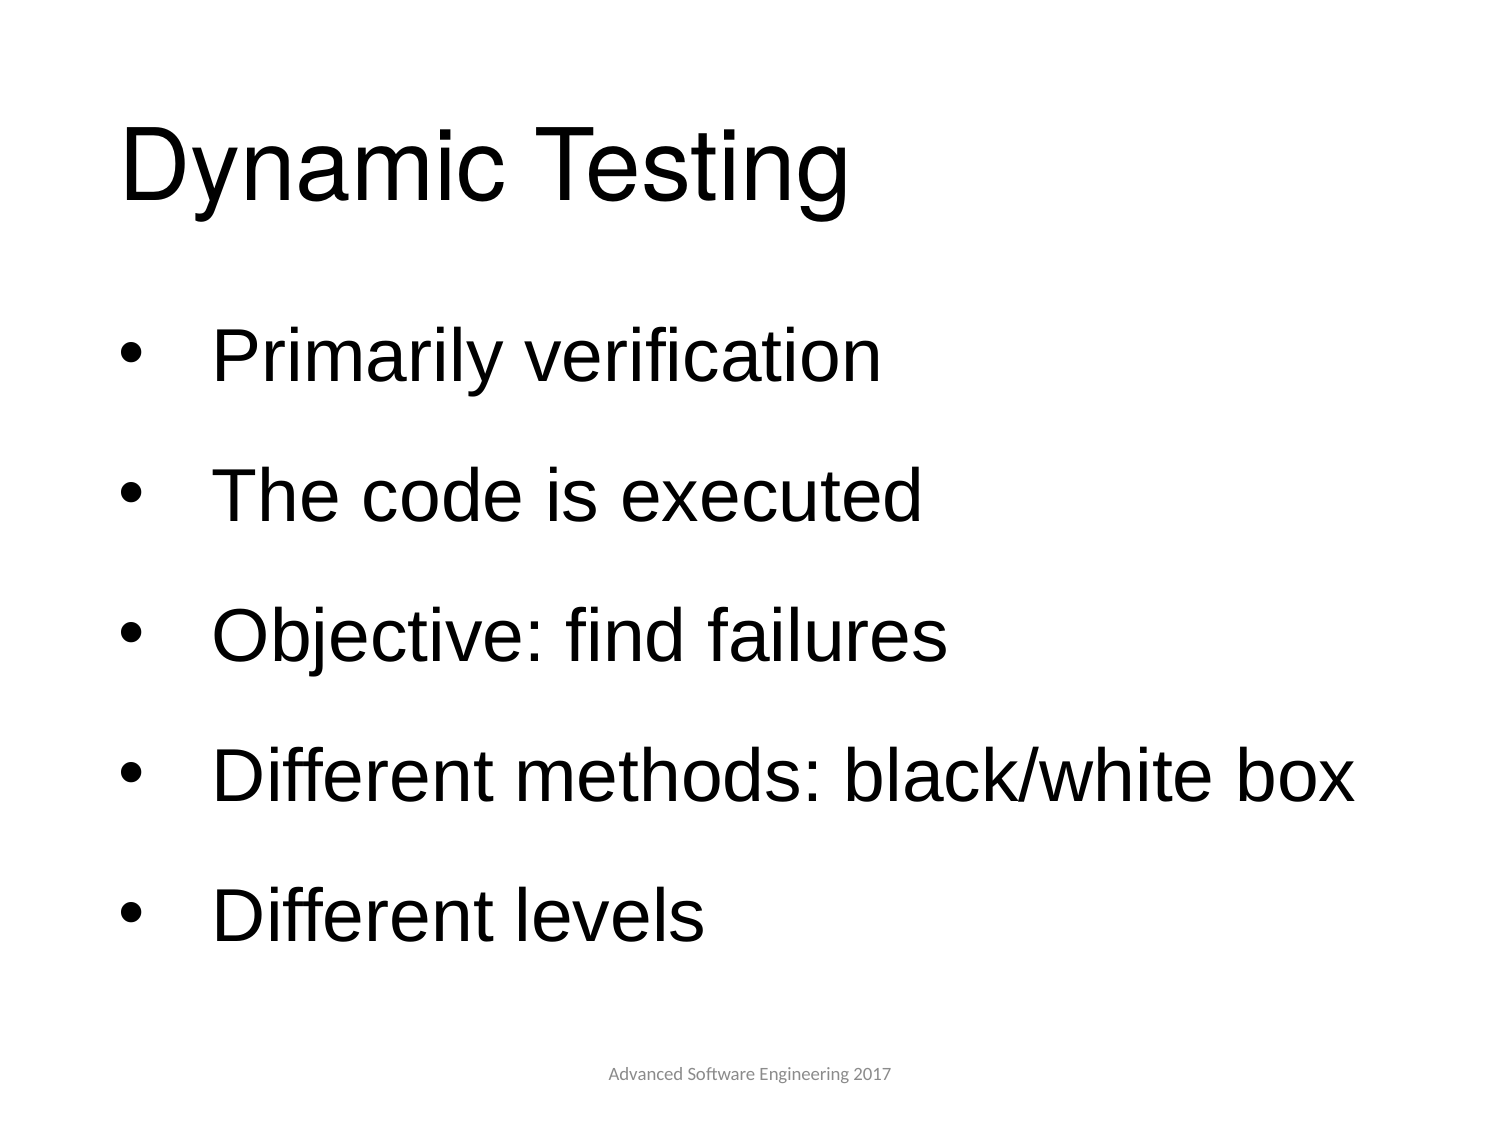

# Dynamic Testing
Primarily verification
The code is executed
Objective: find failures
Different methods: black/white box
Different levels
Advanced Software Engineering 2017